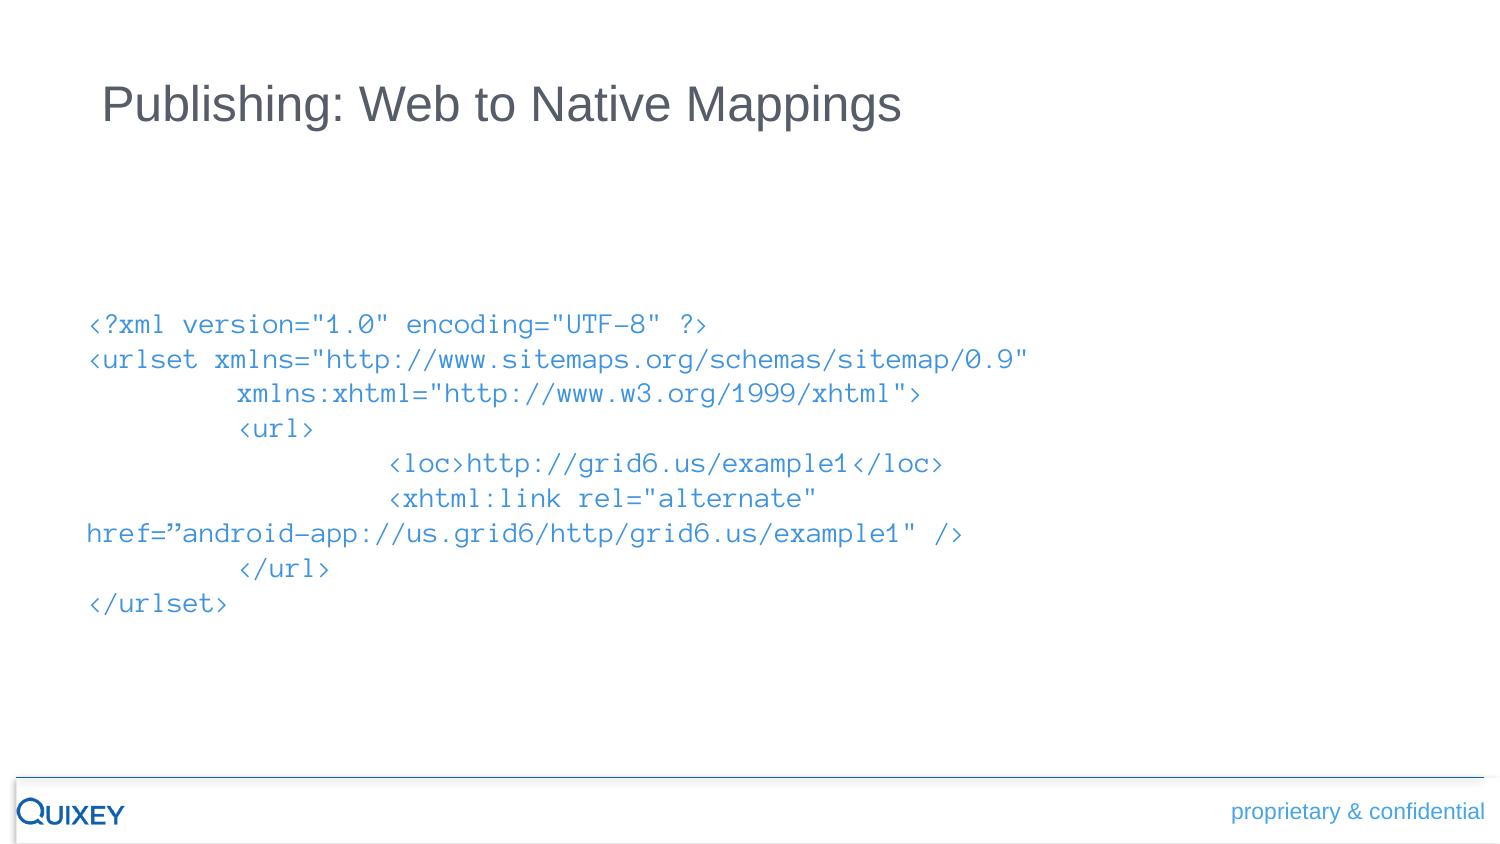

Publishing: Web to Native Mappings
<?xml version="1.0" encoding="UTF-8" ?>
<urlset xmlns="http://www.sitemaps.org/schemas/sitemap/0.9"
	xmlns:xhtml="http://www.w3.org/1999/xhtml">
	<url>
		<loc>http://grid6.us/example1</loc>
		<xhtml:link rel="alternate" href=”android-app://us.grid6/http/grid6.us/example1" />
	</url>
</urlset>